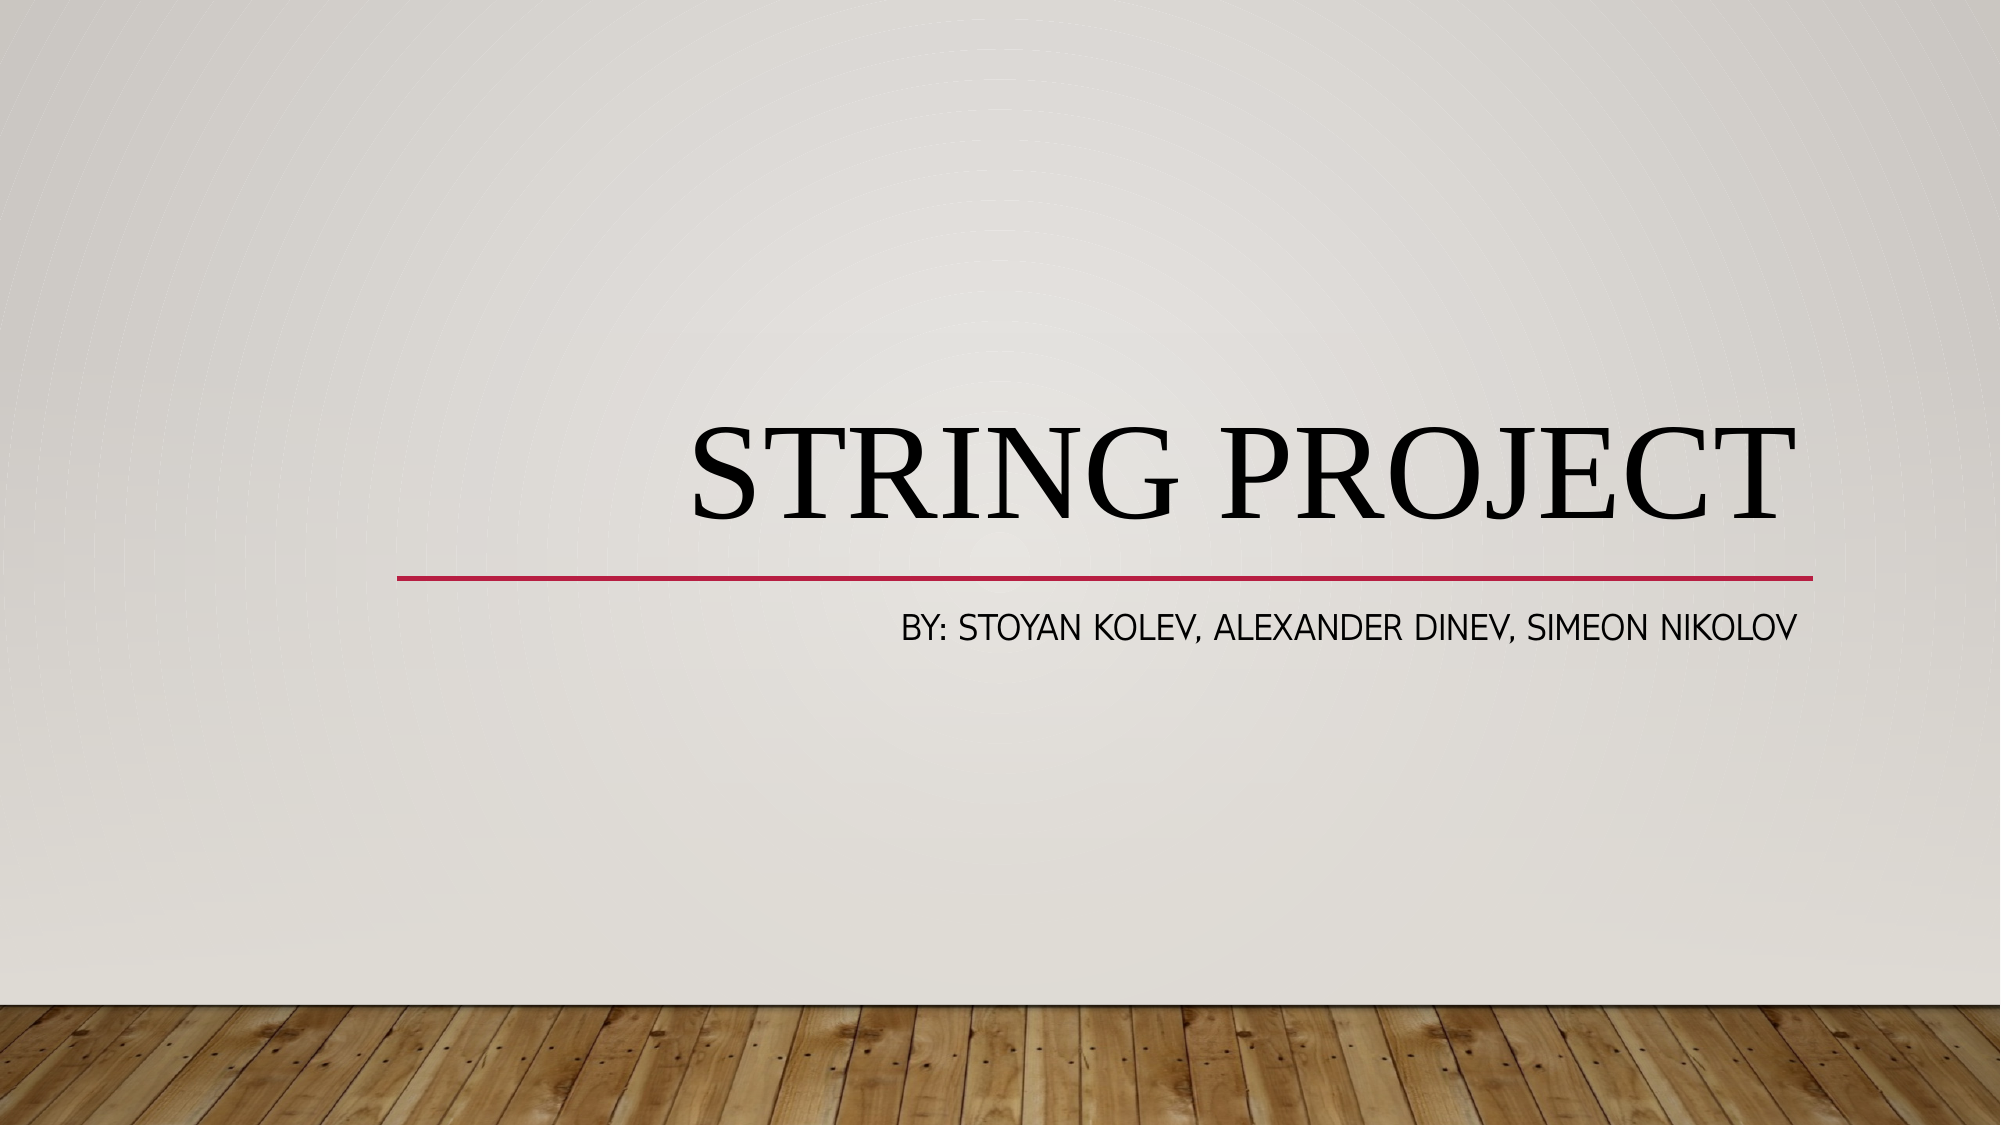

# String project
By: stoyan kolev, alexander dinev, simeon nikolov